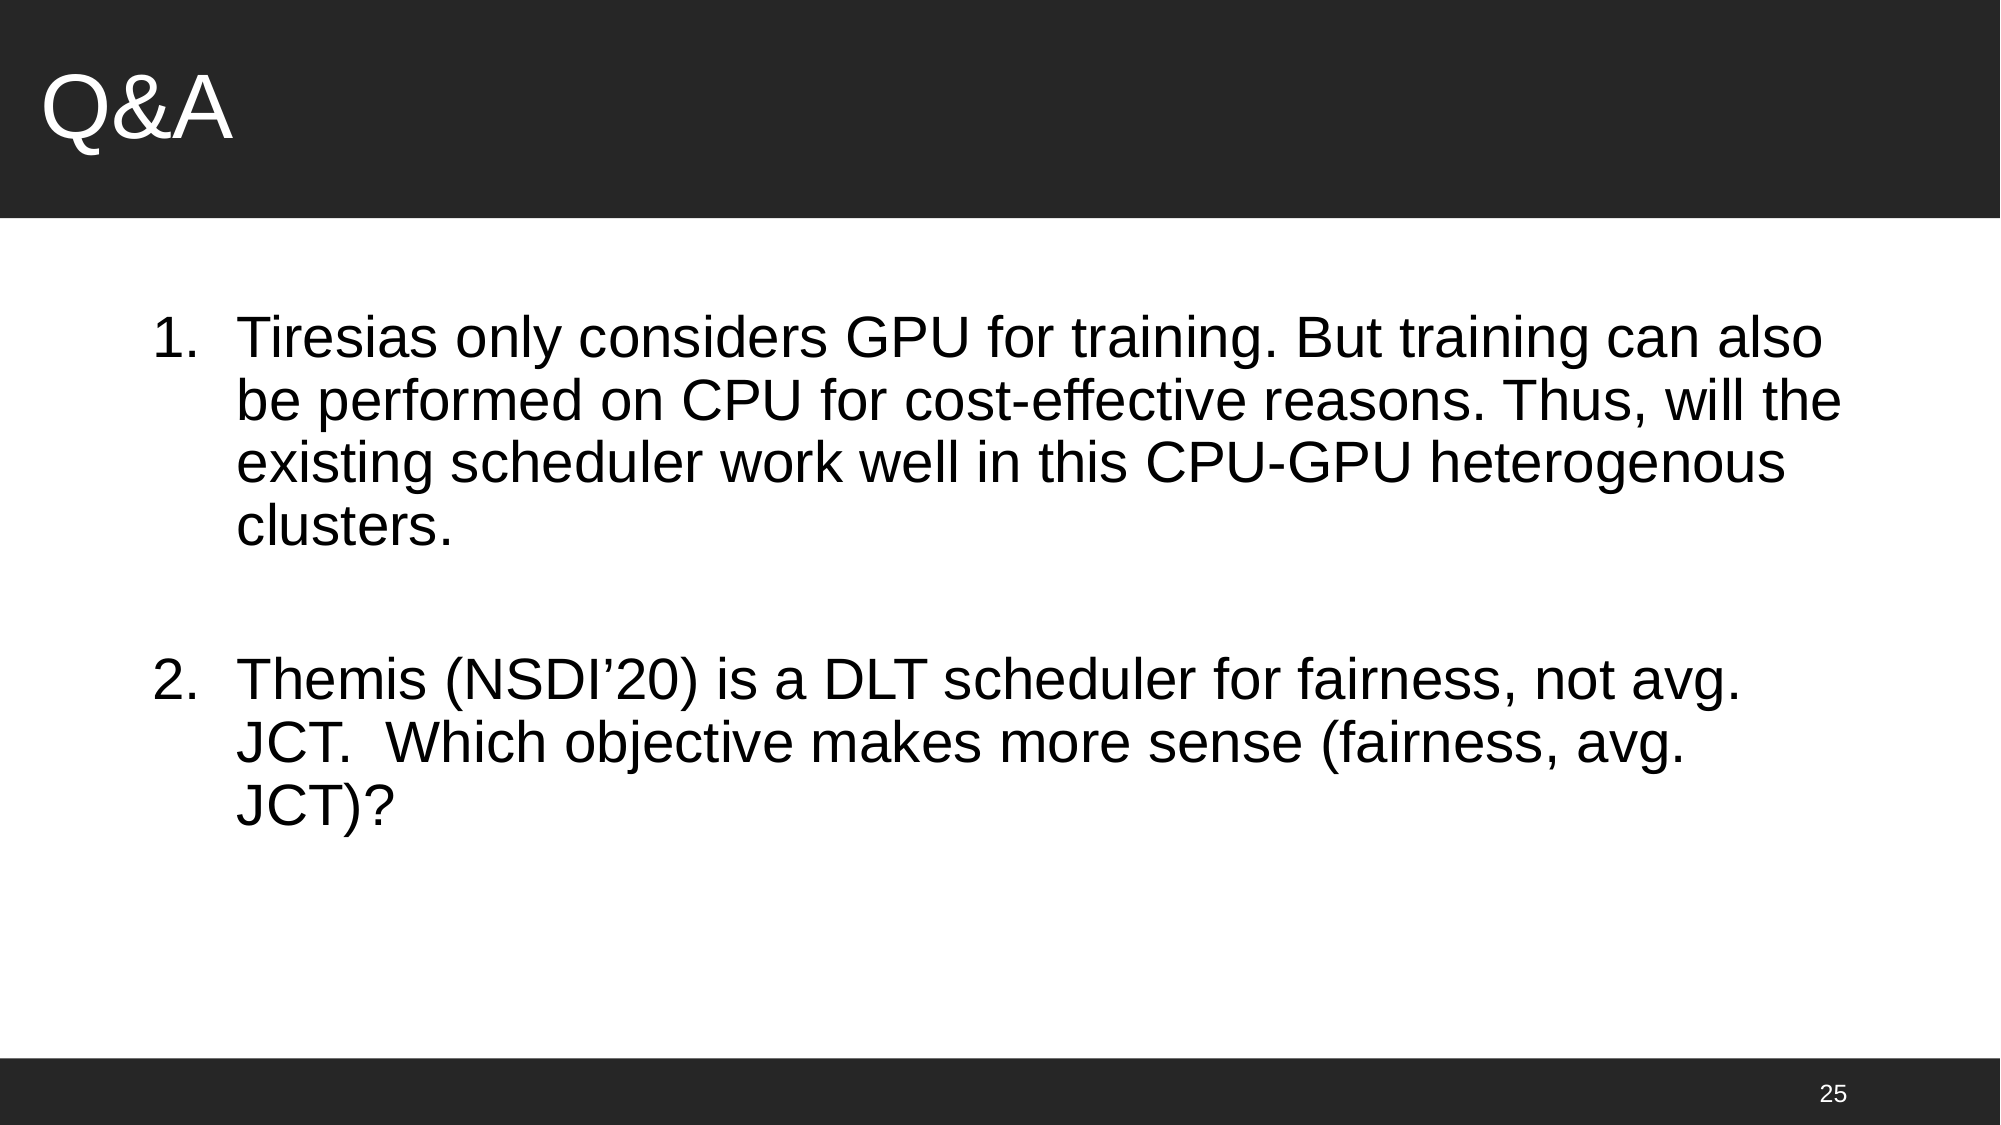

# Q&A
Tiresias only considers GPU for training. But training can also be performed on CPU for cost-effective reasons. Thus, will the existing scheduler work well in this CPU-GPU heterogenous clusters.
Themis (NSDI’20) is a DLT scheduler for fairness, not avg. JCT.  Which objective makes more sense (fairness, avg. JCT)?

25